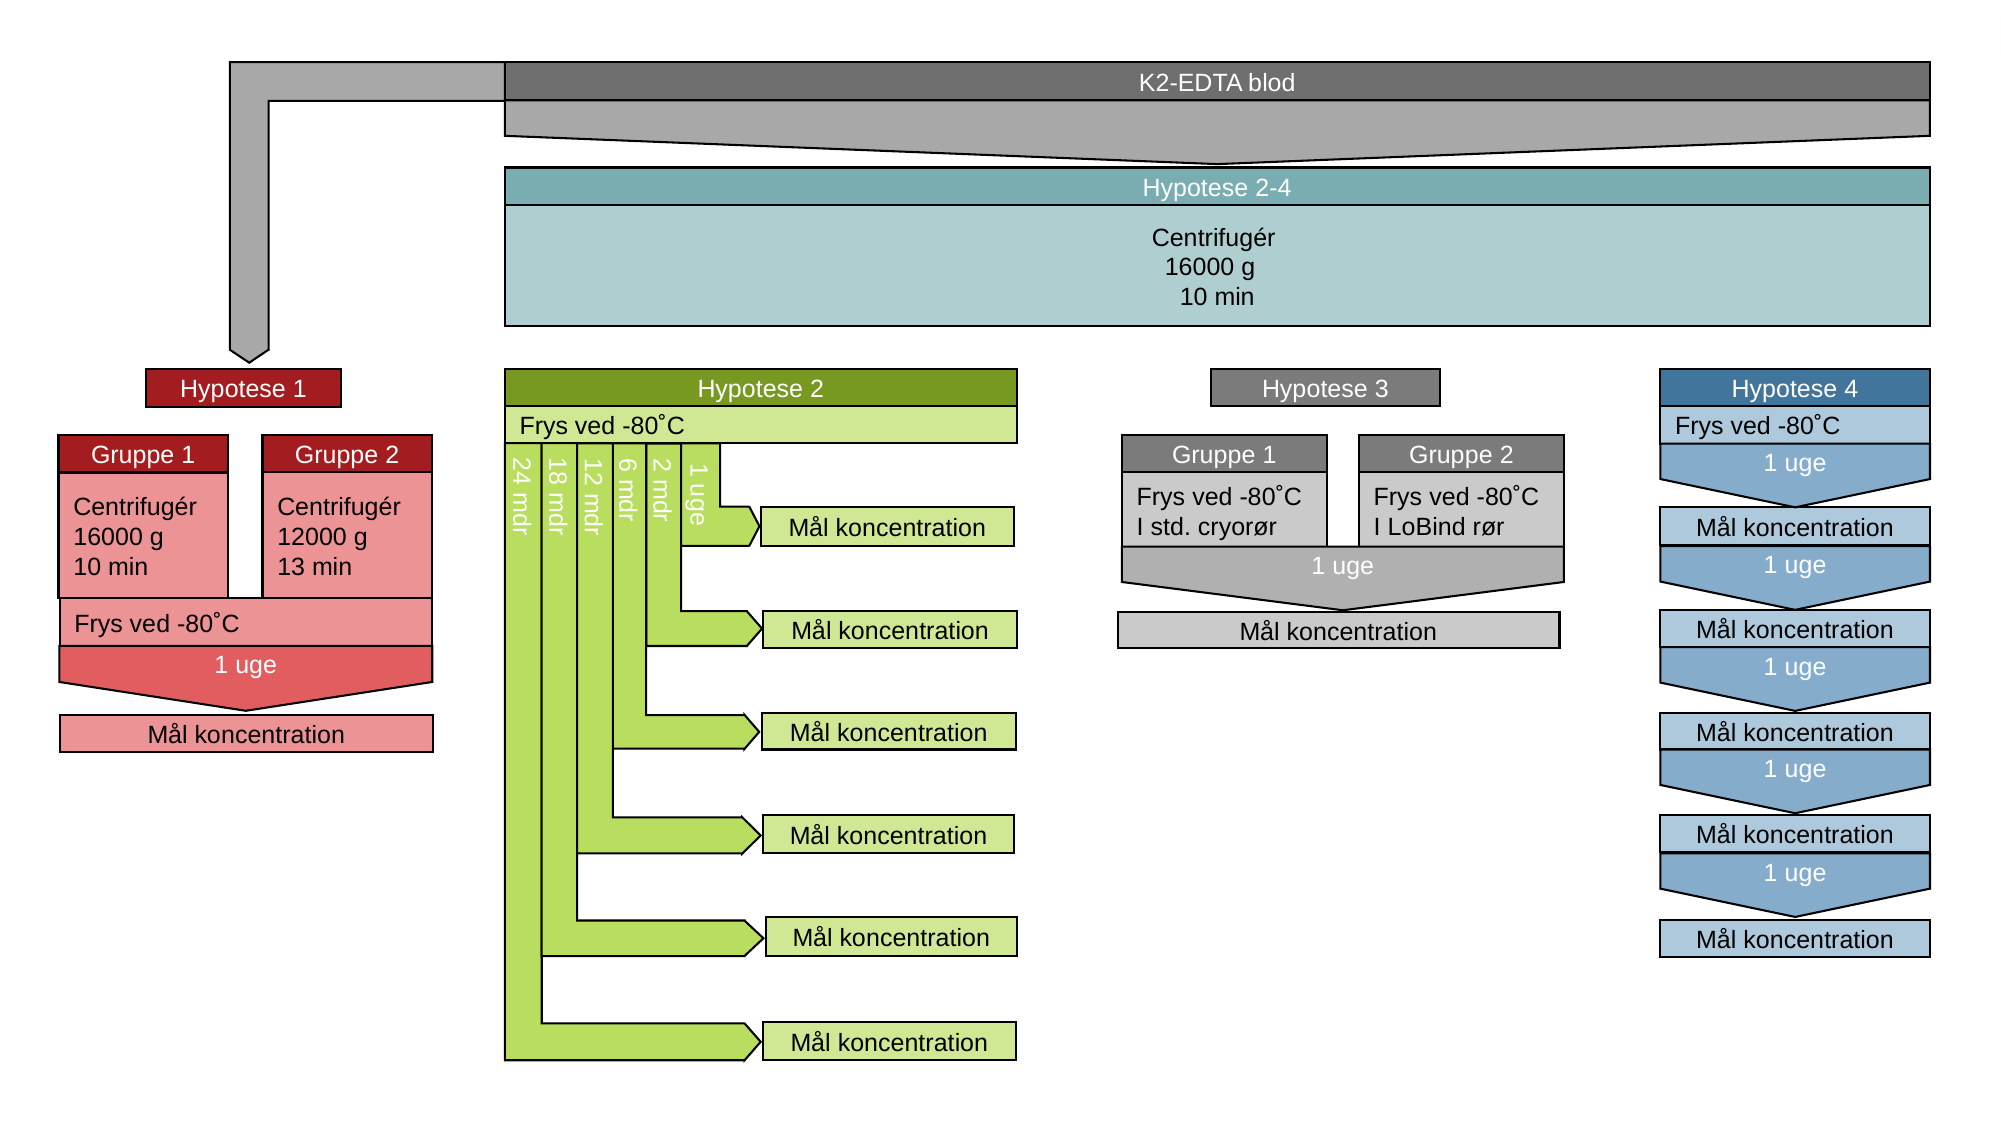

K2-EDTA blod

Hypotese 2-4
Centrifugér
16000 g
10 min
Hypotese 1
Gruppe 1
Gruppe 2
Centrifugér 12000 g
13 min
Centrifugér 16000 g
10 min
Frys ved -80˚C
1 uge
Mål koncentration
Hypotese 2
Frys ved -80˚C
Hypotese 3
Hypotese 4
Frys ved -80˚C
1 uge
Mål koncentration
Mål koncentration
Mål koncentration
Mål koncentration
Mål koncentration
1 uge
1 uge
1 uge
1 uge
Gruppe 1
Frys ved -80˚C
I std. cryorør
Gruppe 2
Frys ved -80˚C
I LoBind rør
1 uge
2 mdr
6 mdr
12 mdr
Mål koncentration
1 uge
18 mdr
Mål koncentration
Mål koncentration
24 mdr
Mål koncentration
Mål koncentration
Mål koncentration
Mål koncentration